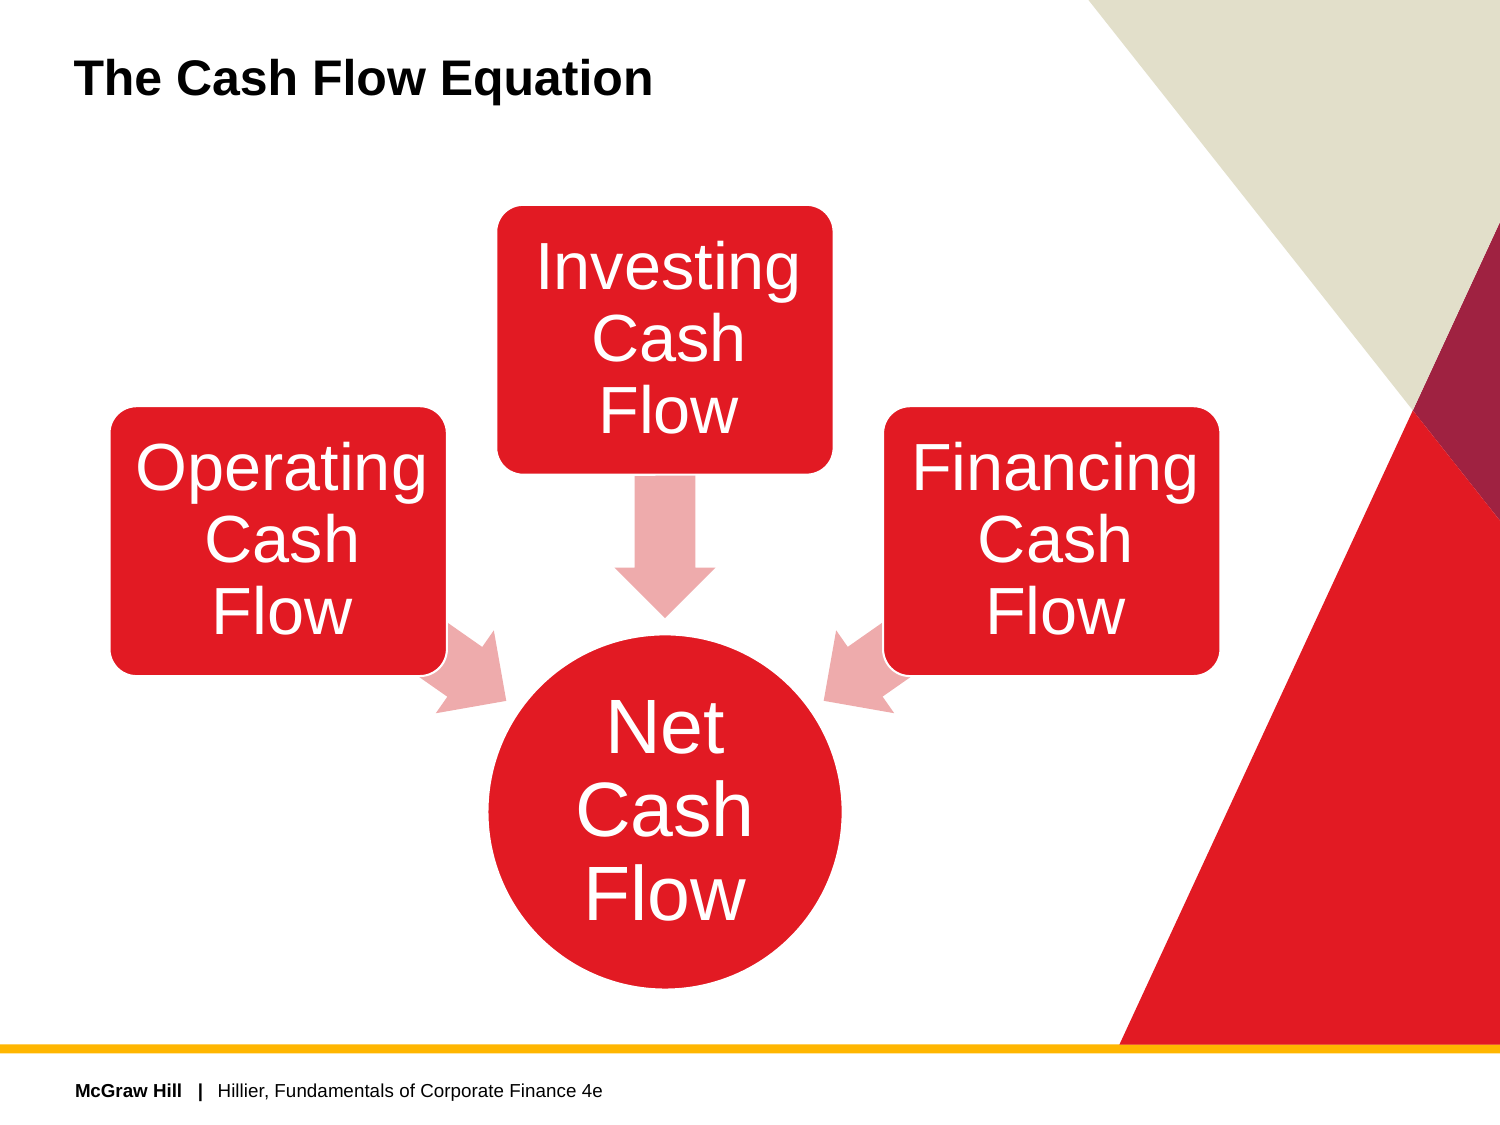

# The Cash Flow Equation
Net Cash Flow
Operating Cash Flow
Investing Cash Flow
Financing Cash Flow
Hillier, Fundamentals of Corporate Finance 4e